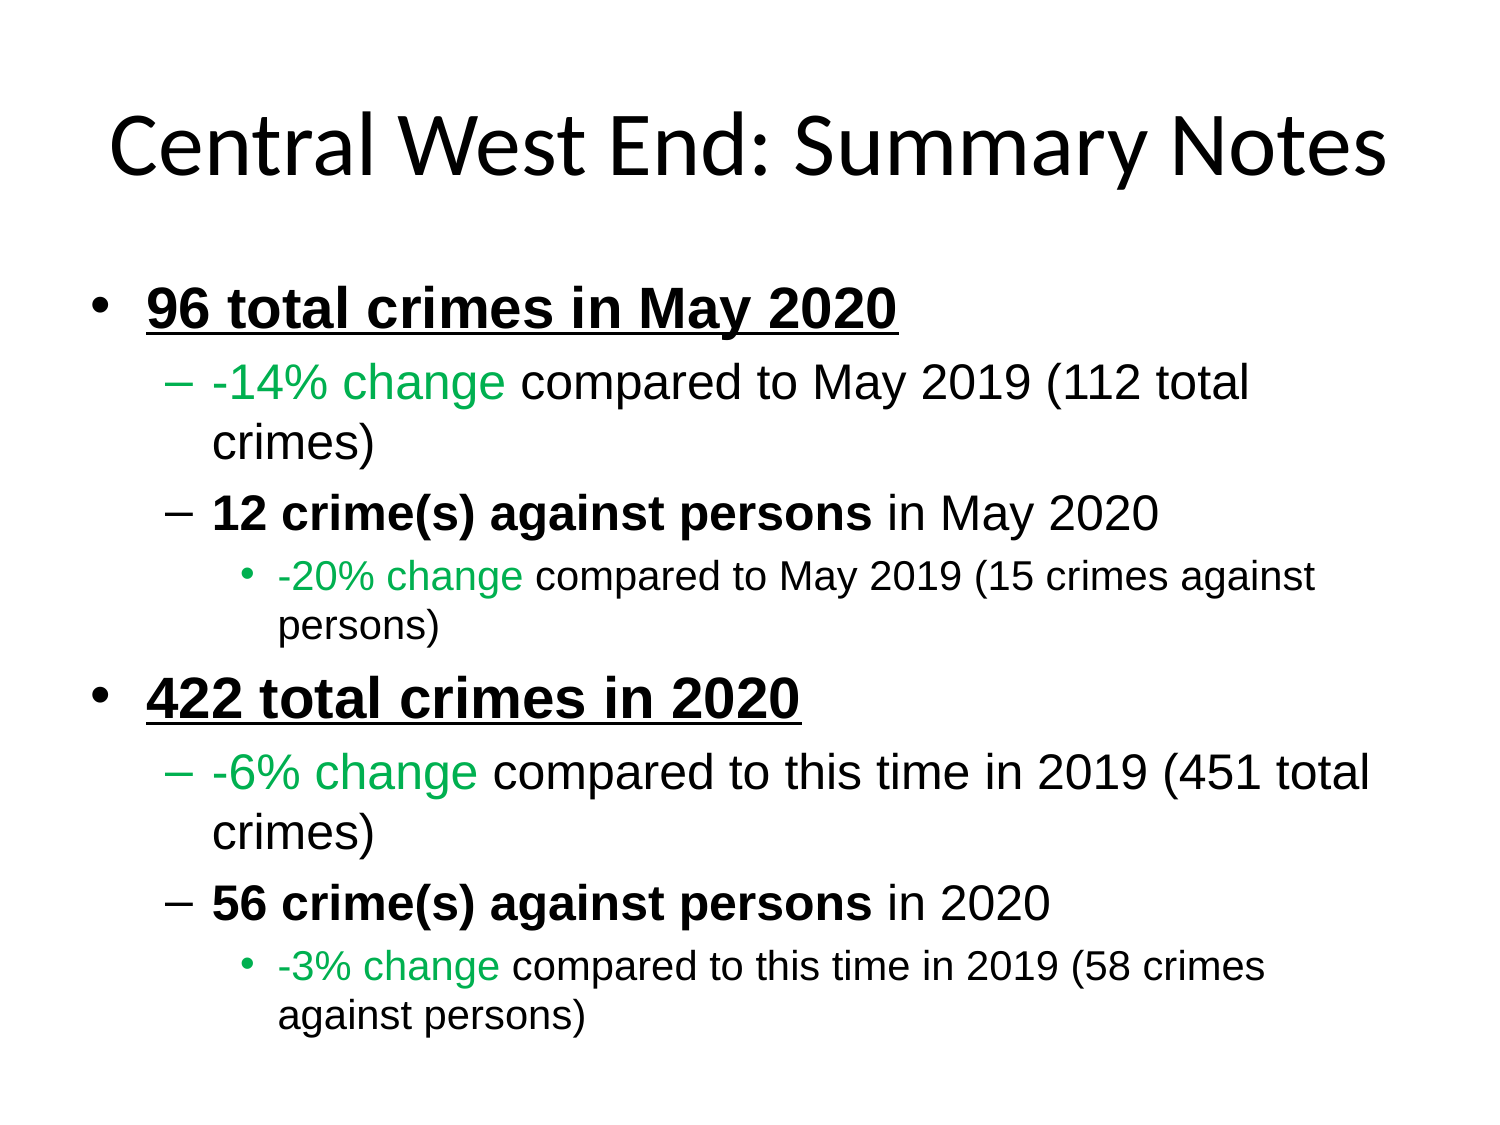

# Central West End: Summary Notes
96 total crimes in May 2020
-14% change compared to May 2019 (112 total crimes)
12 crime(s) against persons in May 2020
-20% change compared to May 2019 (15 crimes against persons)
422 total crimes in 2020
-6% change compared to this time in 2019 (451 total crimes)
56 crime(s) against persons in 2020
-3% change compared to this time in 2019 (58 crimes against persons)